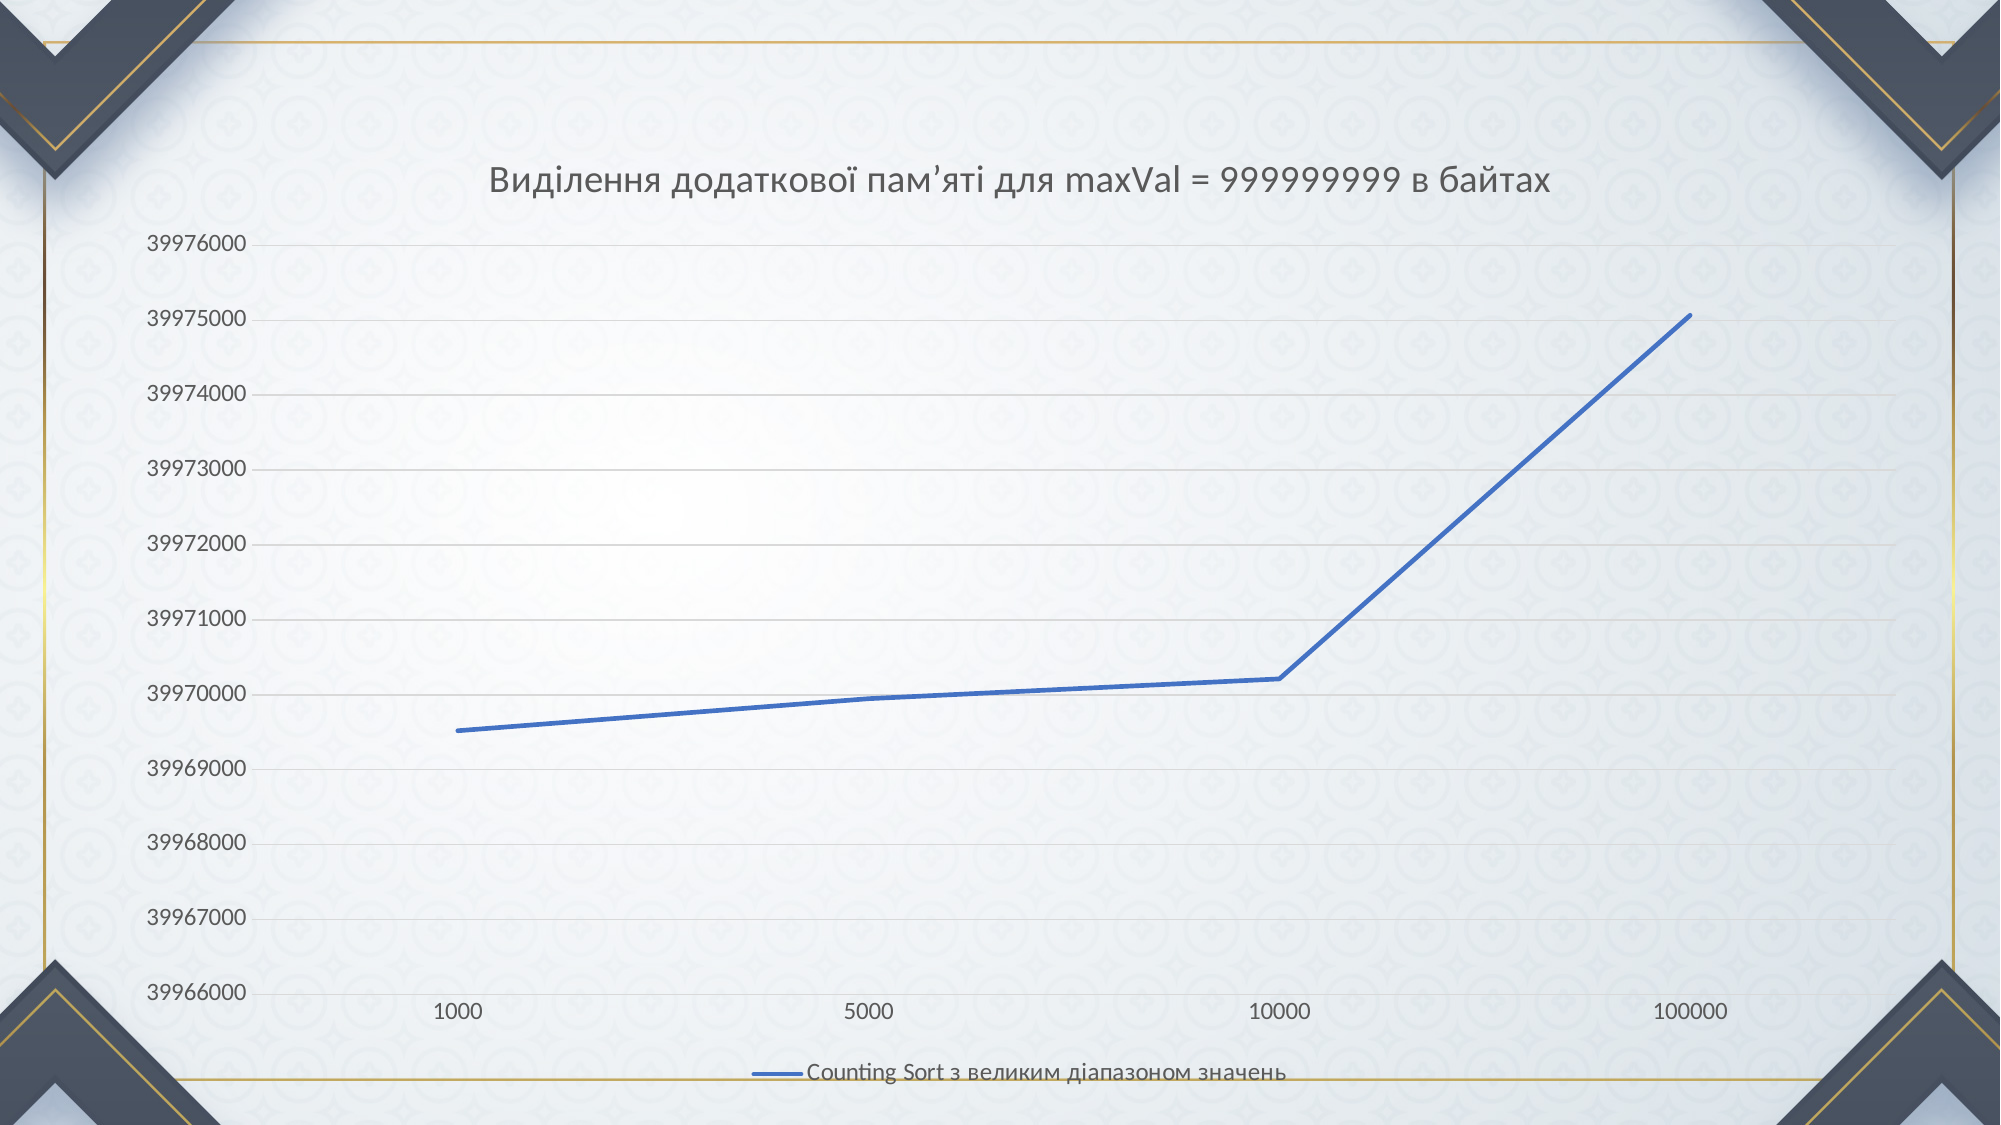

#

### Chart: Виділення додаткової пам’яті для maxVal = 999999999 в байтах

| Category | Counting Sort з великим діапазоном значень |
|---|---|
| 1000 | 39969520.0 |
| 5000 | 39969948.0 |
| 10000 | 39970212.0 |
| 100000 | 39975067.0 |